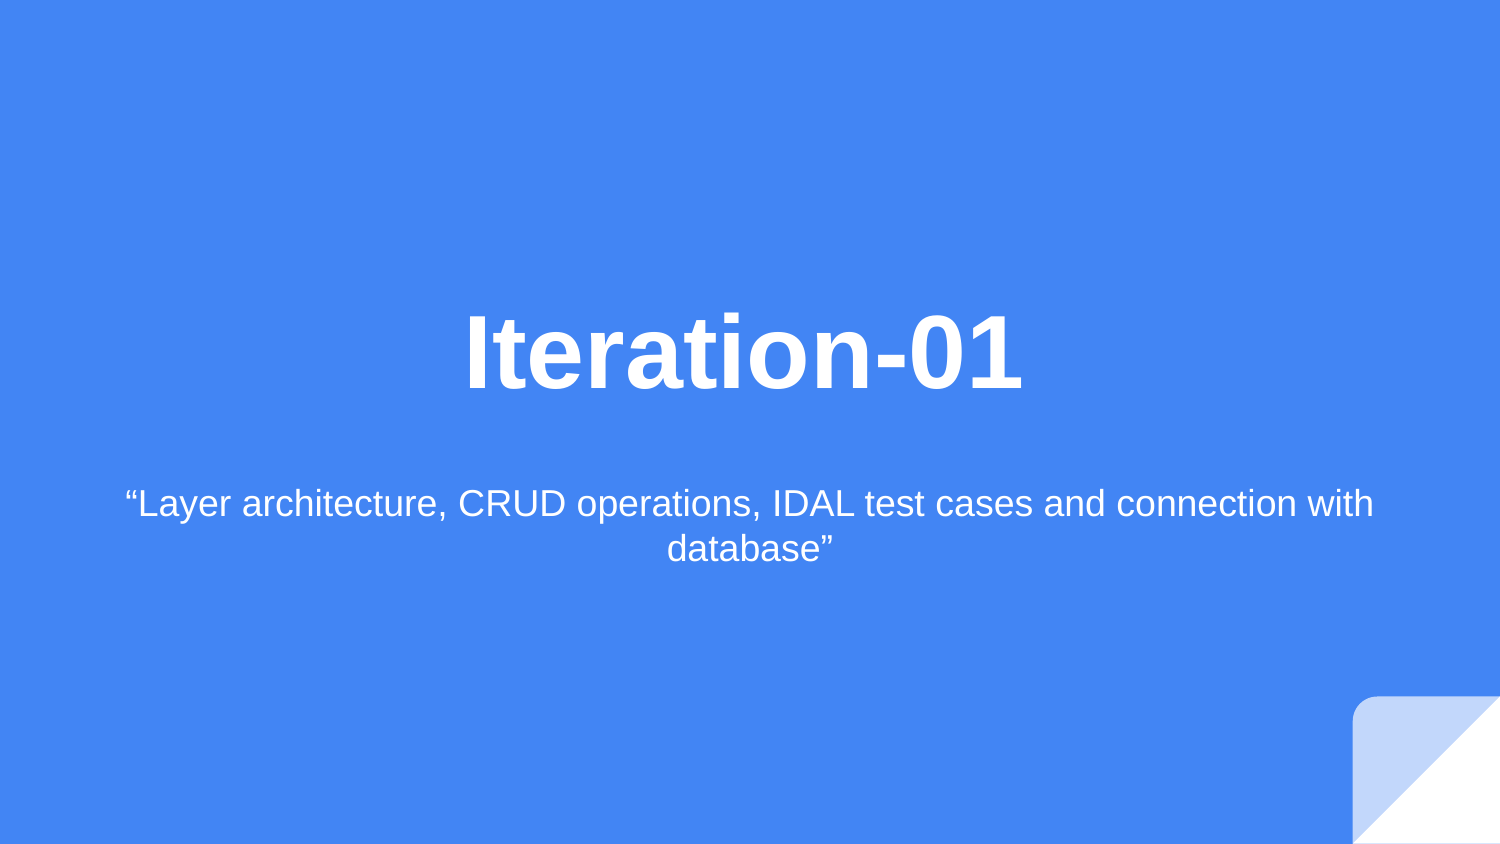

# Iteration-01
“Layer architecture, CRUD operations, IDAL test cases and connection with database”